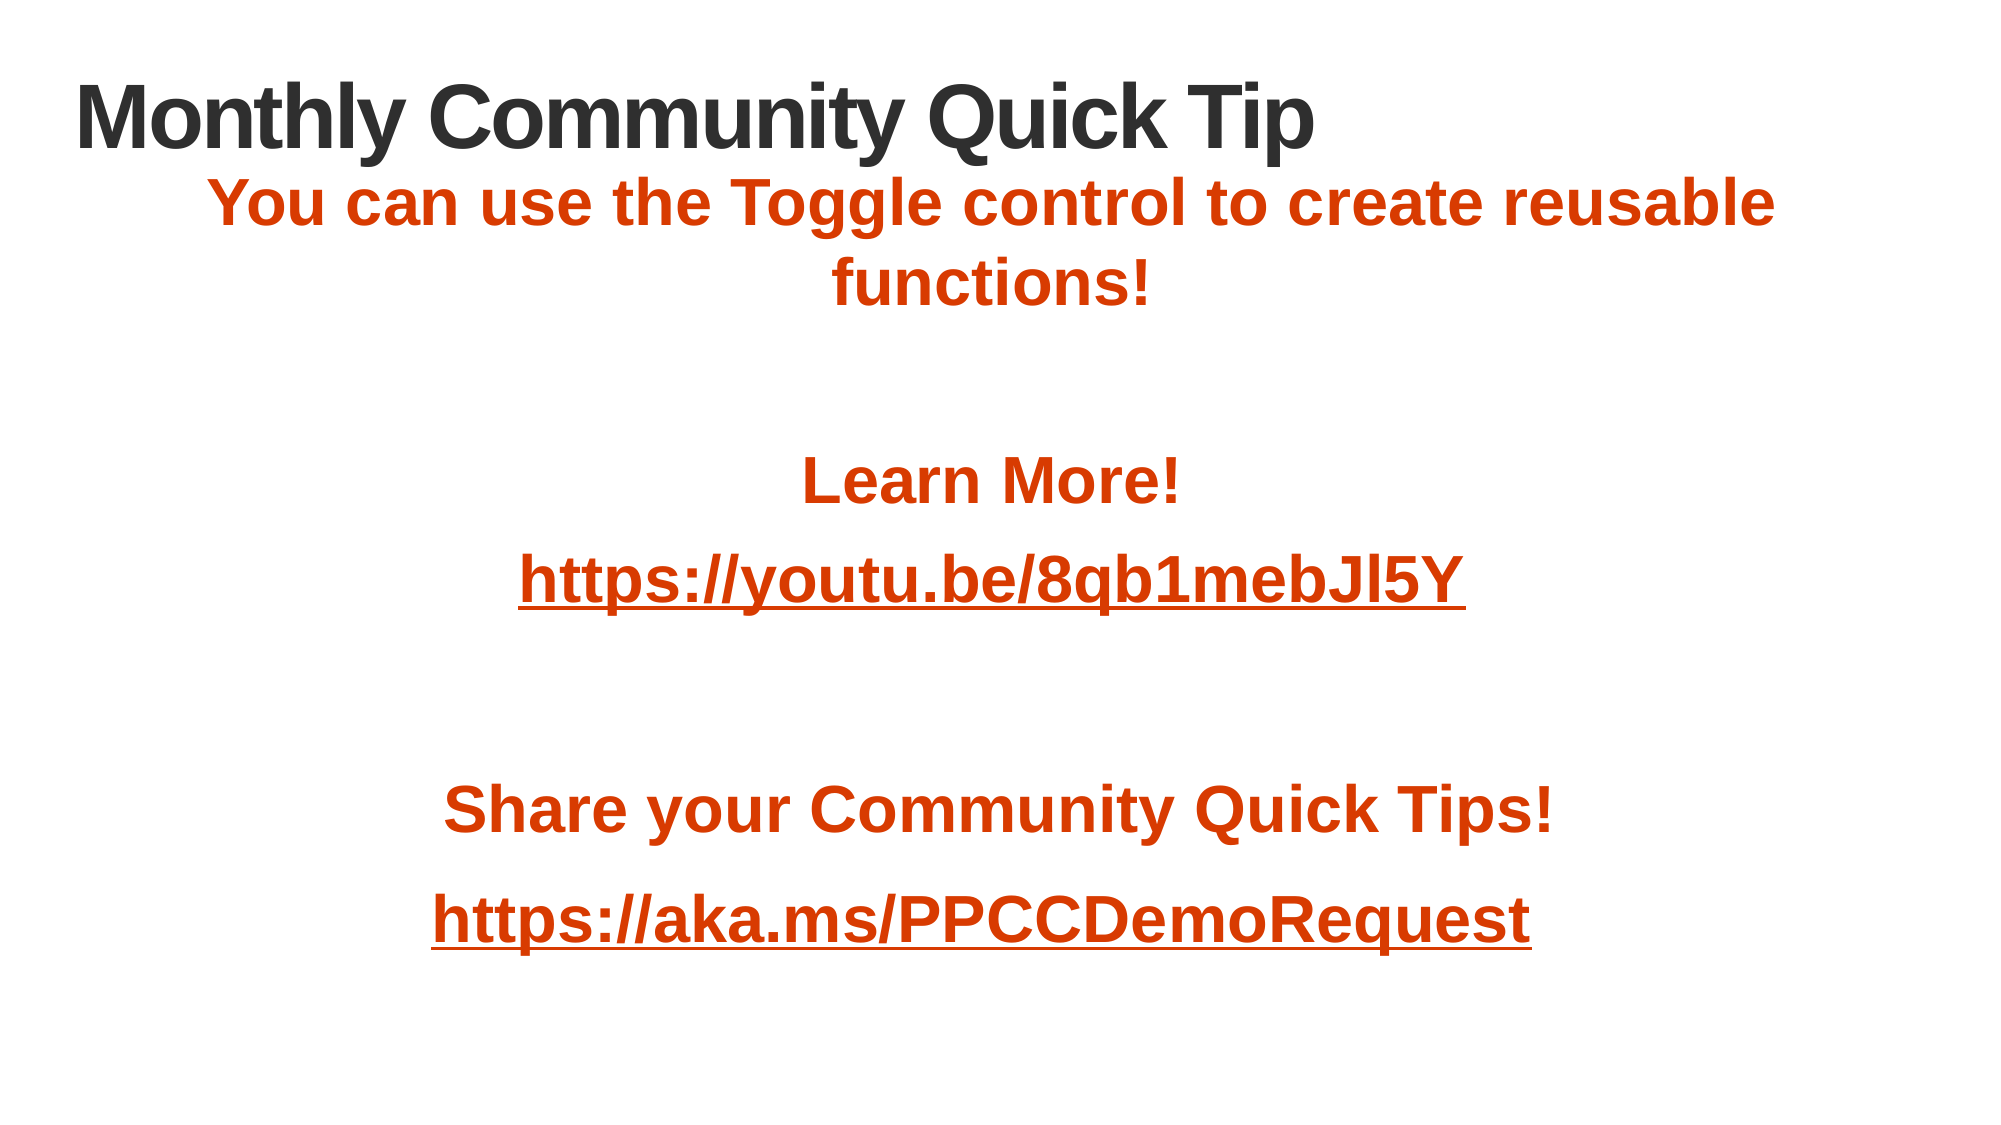

# Monthly Community Quick Tip
You can use the Toggle control to create reusable functions!
Learn More!
https://youtu.be/8qb1mebJl5Y
Share your Community Quick Tips!

https://aka.ms/PPCCDemoRequest